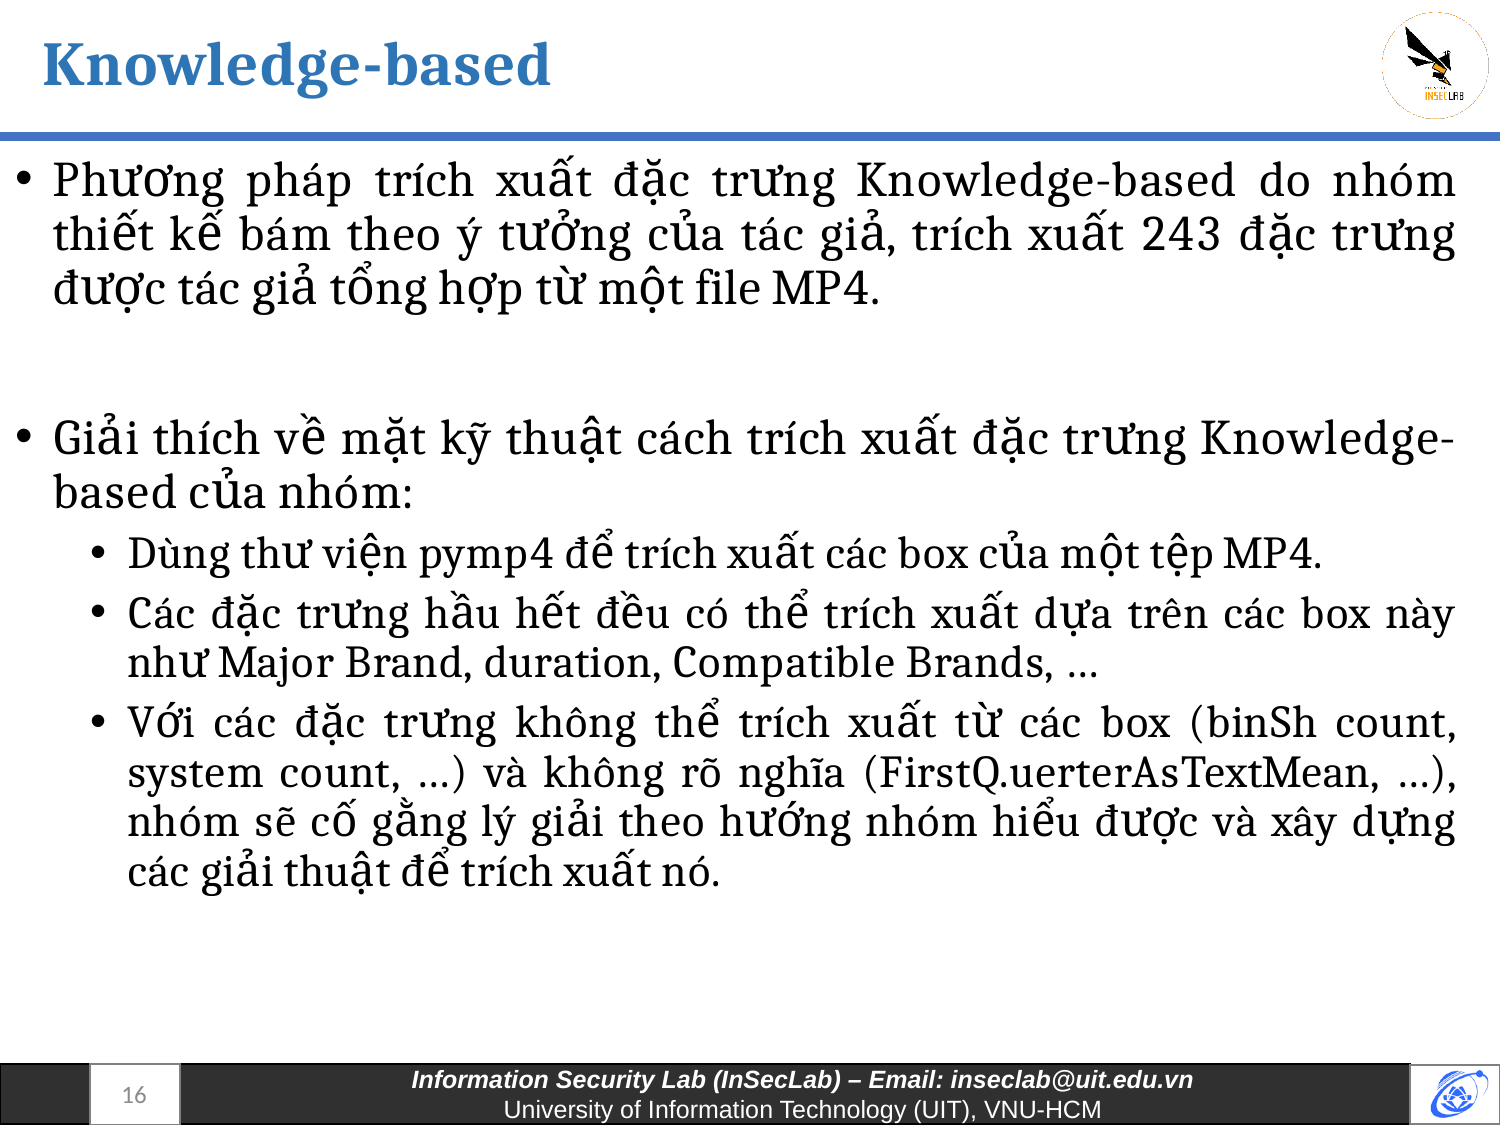

# Knowledge-based
Phương pháp trích xuất đặc trưng Knowledge-based do nhóm thiết kế bám theo ý tưởng của tác giả, trích xuất 243 đặc trưng được tác giả tổng hợp từ một file MP4.

Giải thích về mặt kỹ thuật cách trích xuất đặc trưng Knowledge-based của nhóm:
Dùng thư viện pymp4 để trích xuất các box của một tệp MP4.
Các đặc trưng hầu hết đều có thể trích xuất dựa trên các box này như Major Brand, duration, Compatible Brands, …
Với các đặc trưng không thể trích xuất từ các box (binSh count, system count, …) và không rõ nghĩa (FirstQ.uerterAsTextMean, …), nhóm sẽ cố gằng lý giải theo hướng nhóm hiểu được và xây dựng các giải thuật để trích xuất nó.

16